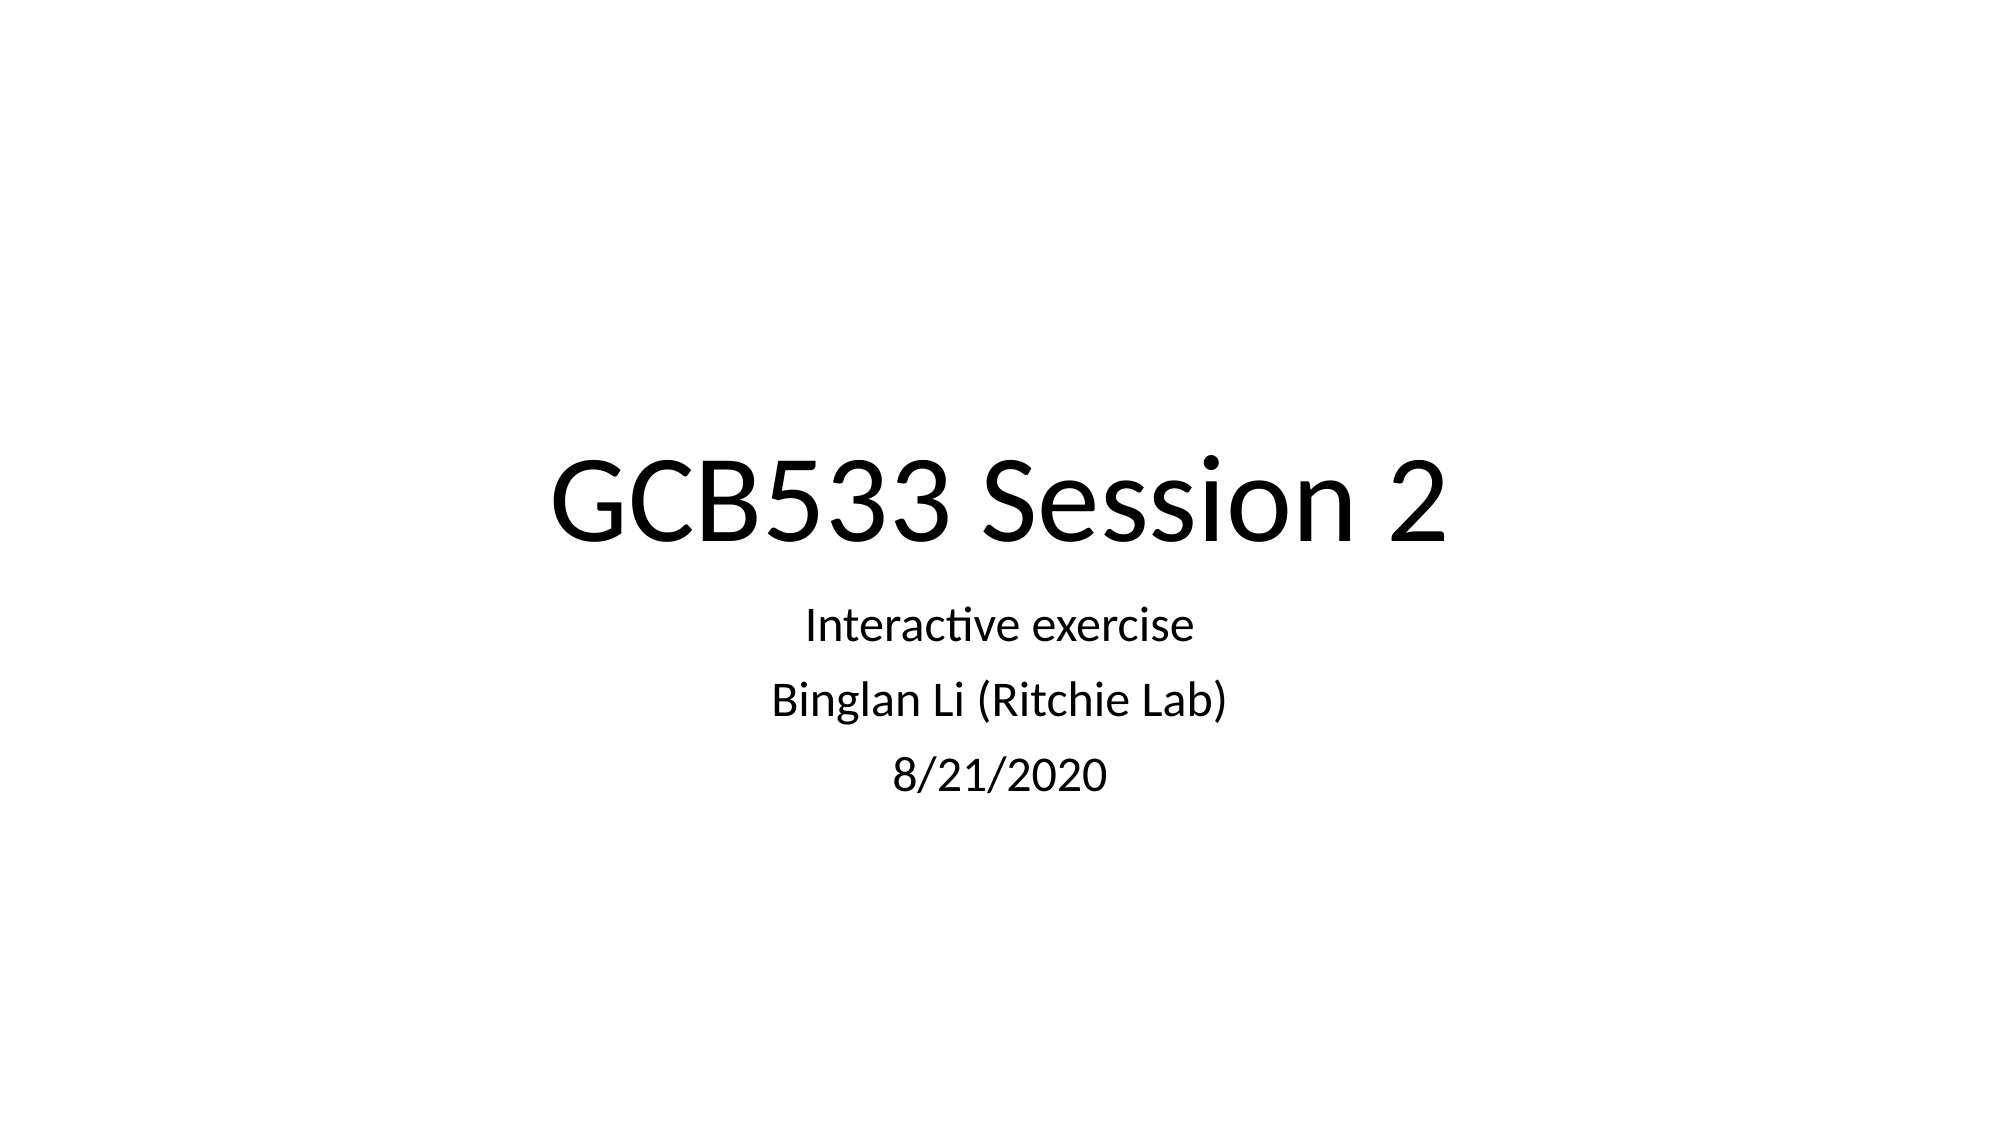

# GCB533 Session 2
Interactive exercise
Binglan Li (Ritchie Lab)
8/21/2020